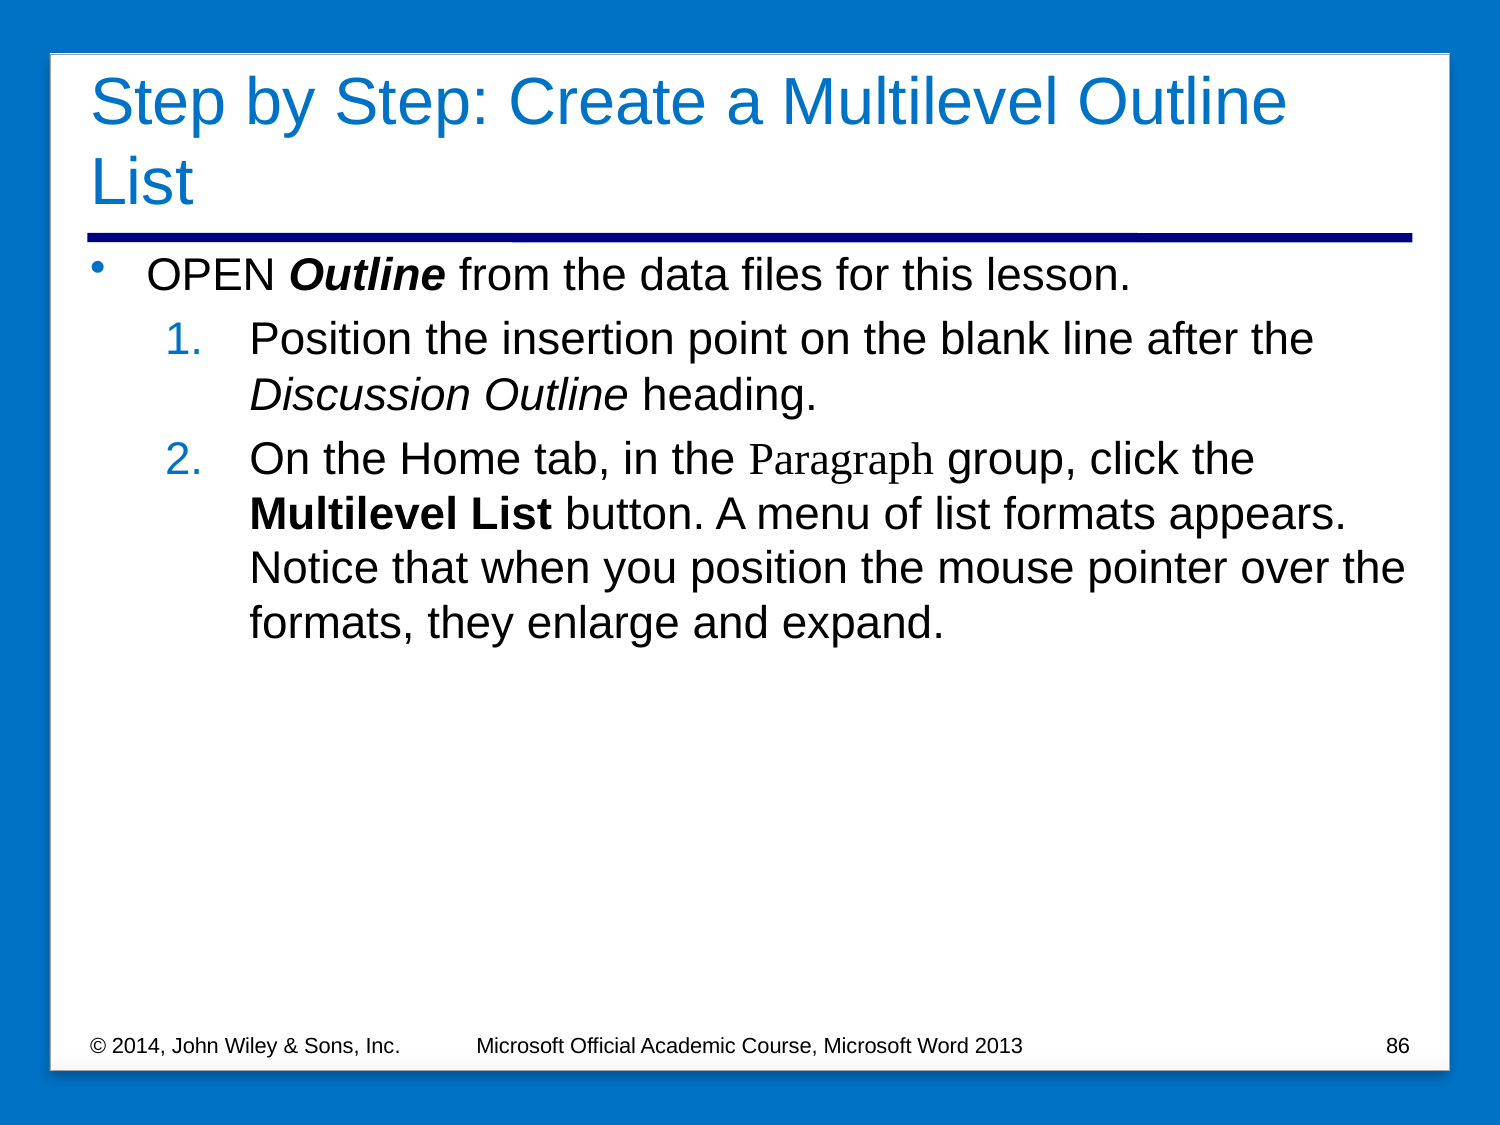

# Step by Step: Create a Multilevel Outline List
OPEN Outline from the data files for this lesson.
Position the insertion point on the blank line after the Discussion Outline heading.
On the Home tab, in the Paragraph group, click the Multilevel List button. A menu of list formats appears. Notice that when you position the mouse pointer over the formats, they enlarge and expand.
© 2014, John Wiley & Sons, Inc.
Microsoft Official Academic Course, Microsoft Word 2013
86